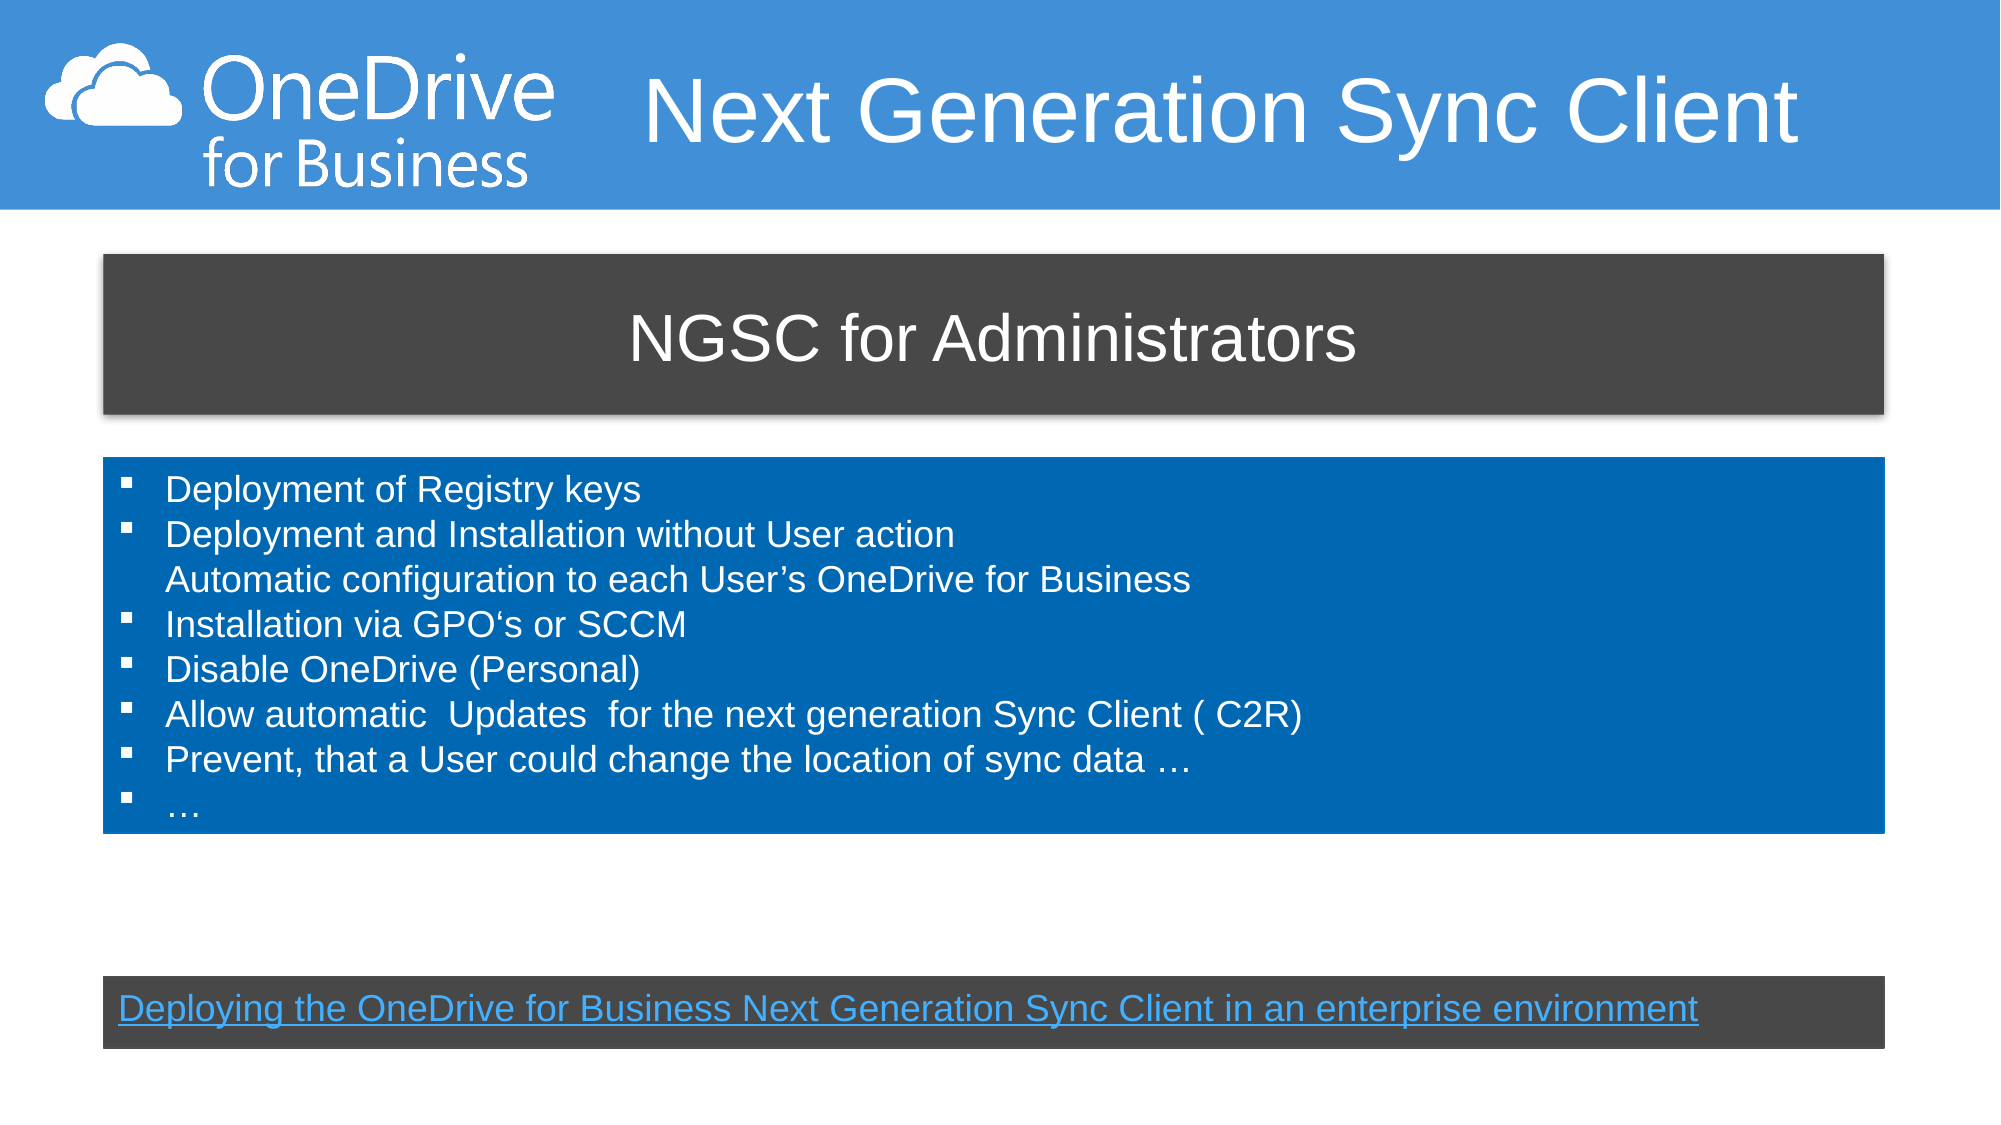

Next Generation Sync Client
NGSC for Administrators
Deployment of Registry keys
Deployment and Installation without User action
Automatic configuration to each User’s OneDrive for Business
Installation via GPO‘s or SCCM
Disable OneDrive (Personal)
Allow automatic  Updates  for the next generation Sync Client ( C2R)
Prevent, that a User could change the location of sync data …
…
Deploying the OneDrive for Business Next Generation Sync Client in an enterprise environment